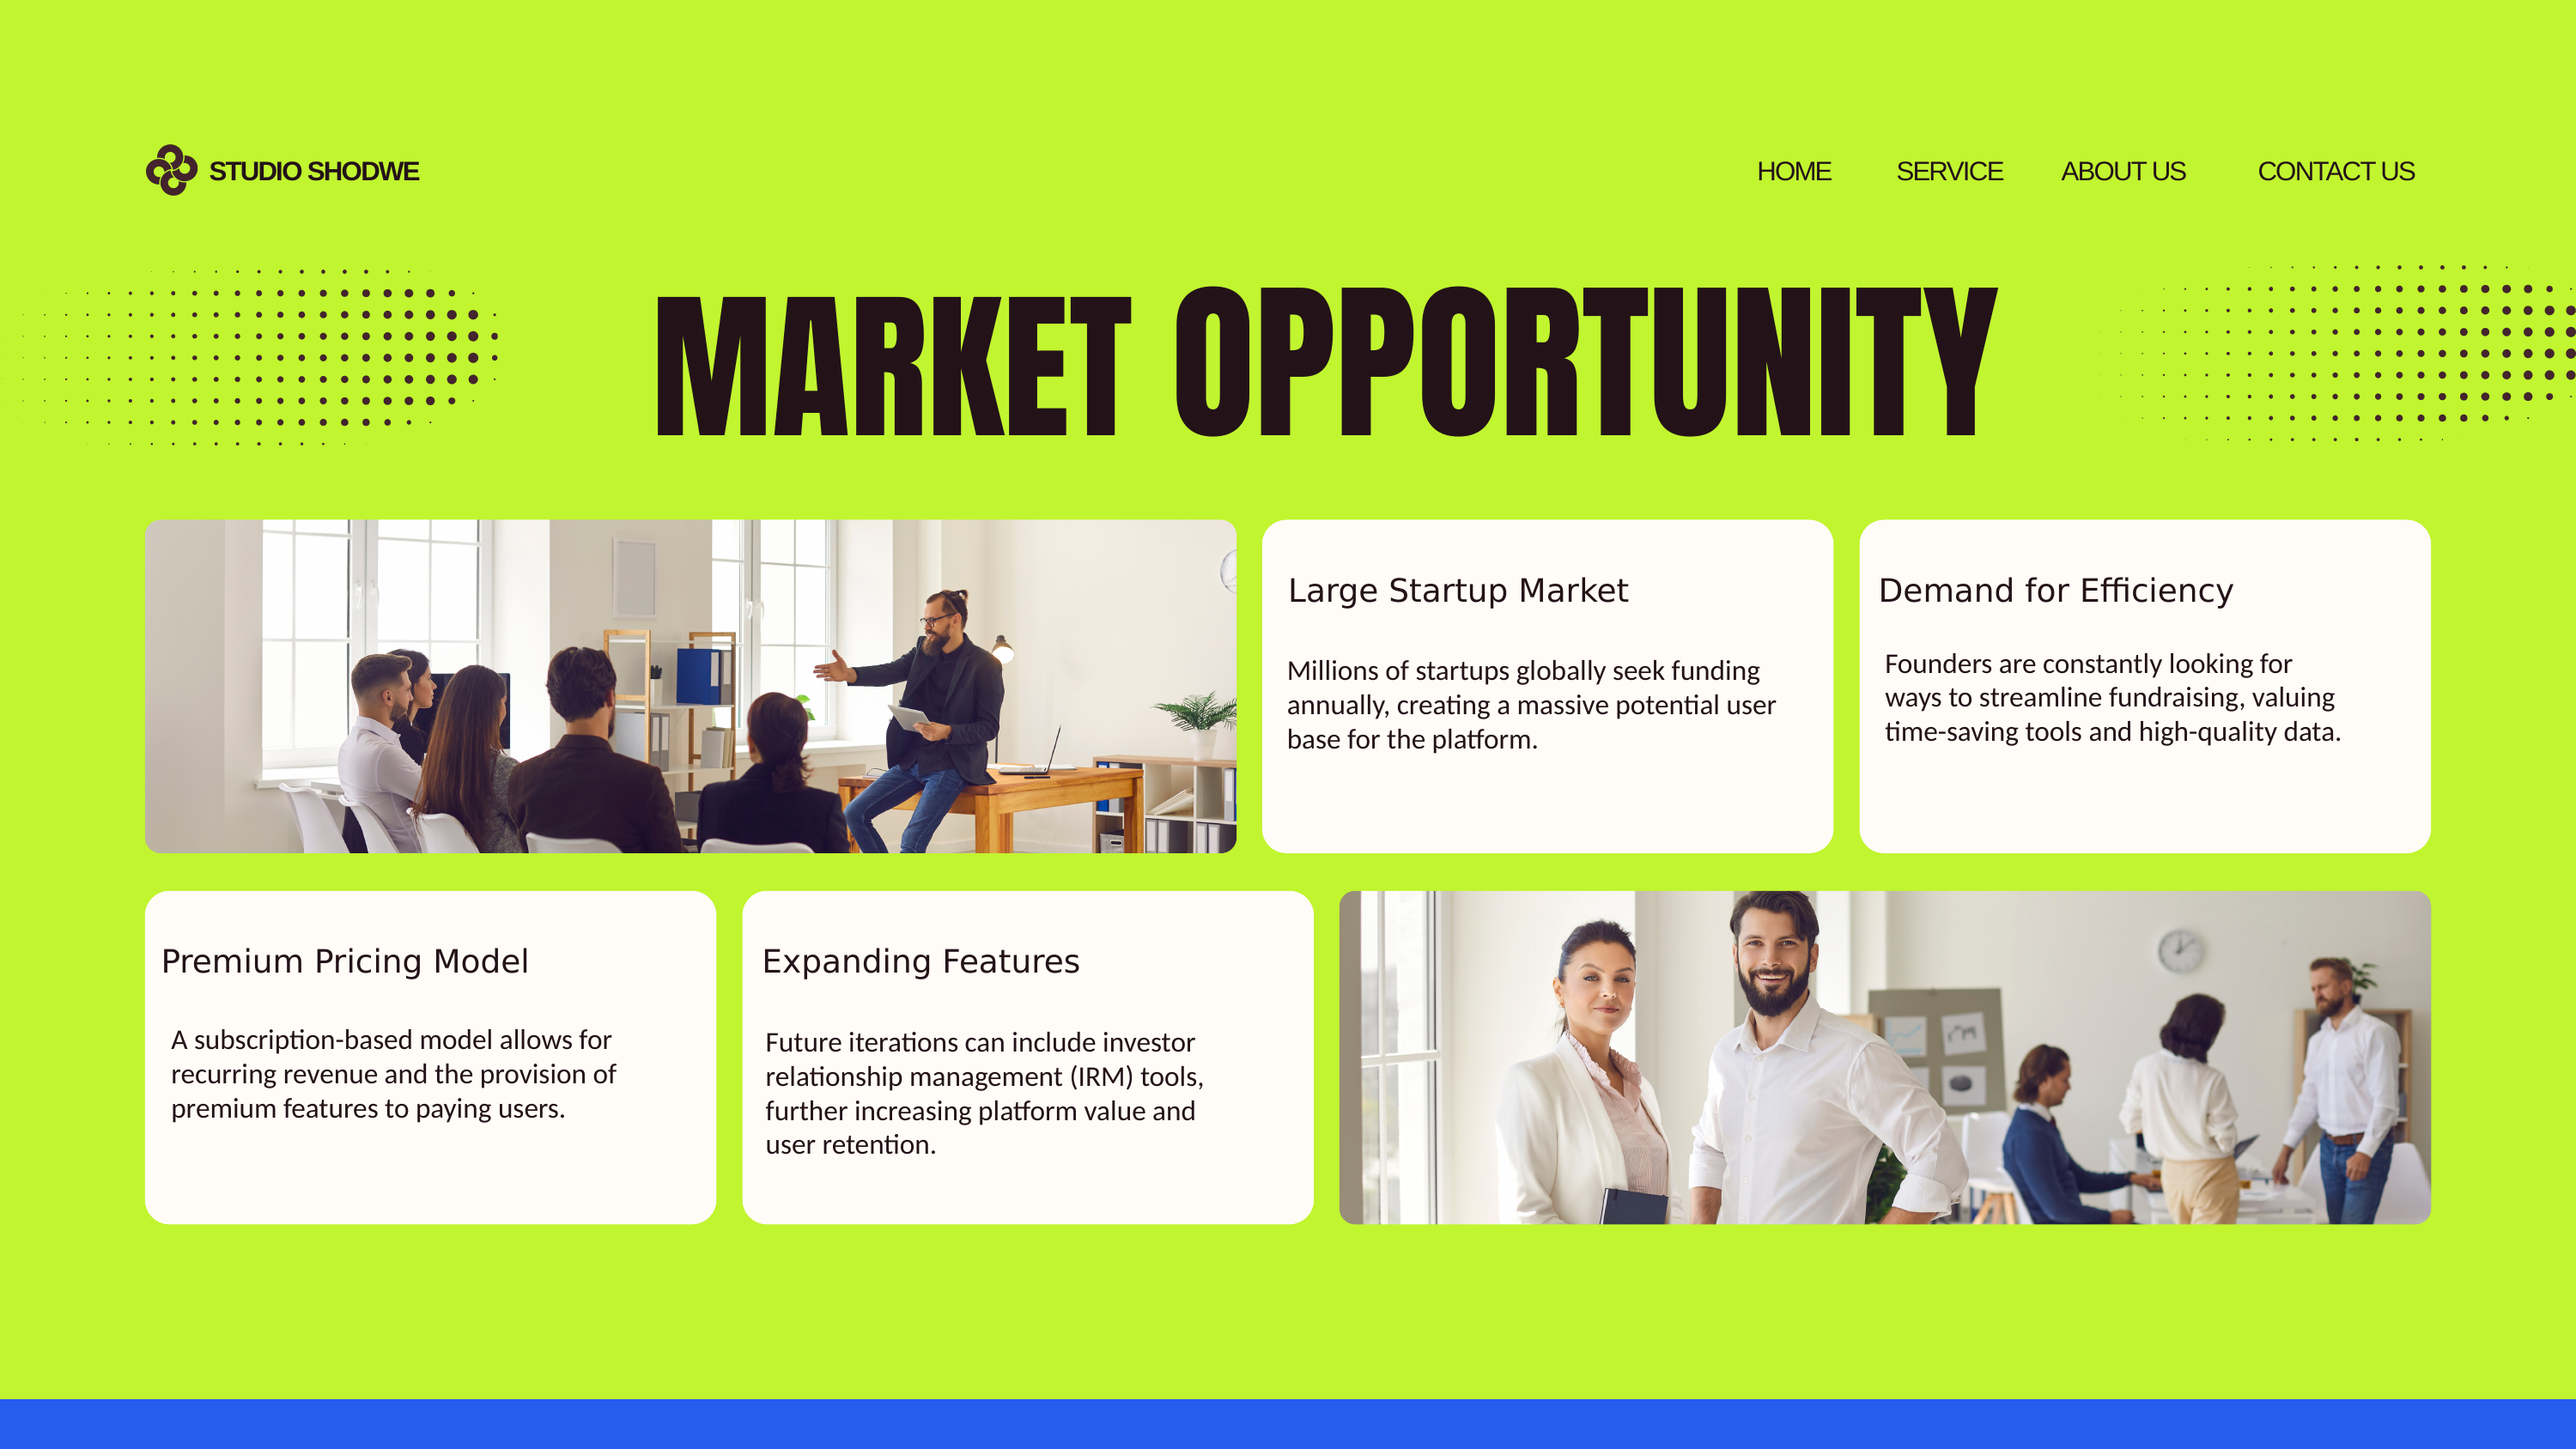

STUDIO SHODWE
HOME
SERVICE
ABOUT US
CONTACT US
MARKET OPPORTUNITY

Large Startup Market
Demand for Efficiency
Founders are constantly looking for ways to streamline fundraising, valuing time-saving tools and high-quality data.
Millions of startups globally seek funding annually, creating a massive potential user base for the platform.

Premium Pricing Model
Expanding Features
A subscription-based model allows for recurring revenue and the provision of premium features to paying users.
Future iterations can include investor relationship management (IRM) tools, further increasing platform value and user retention.